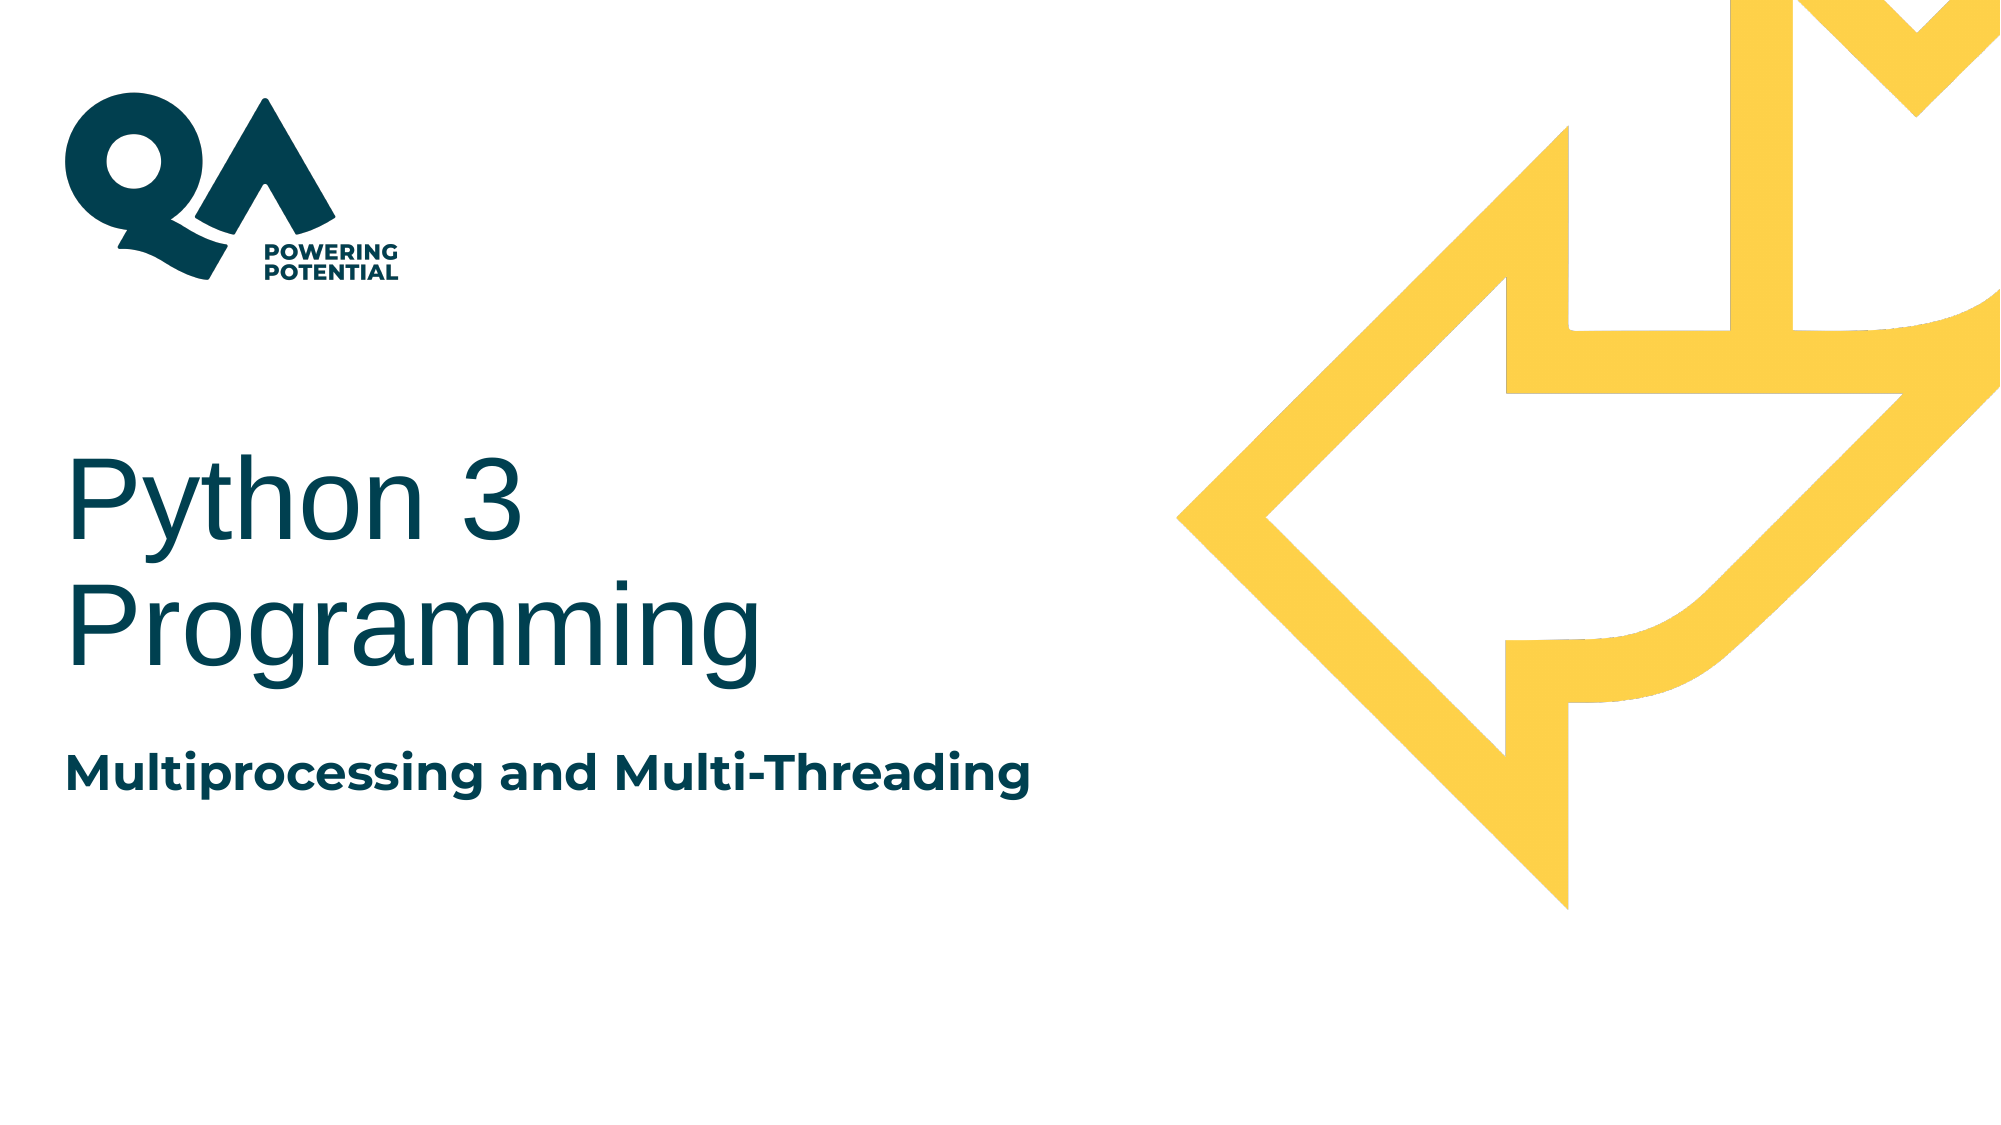

# Python 3 Programming
Multiprocessing and Multi-Threading